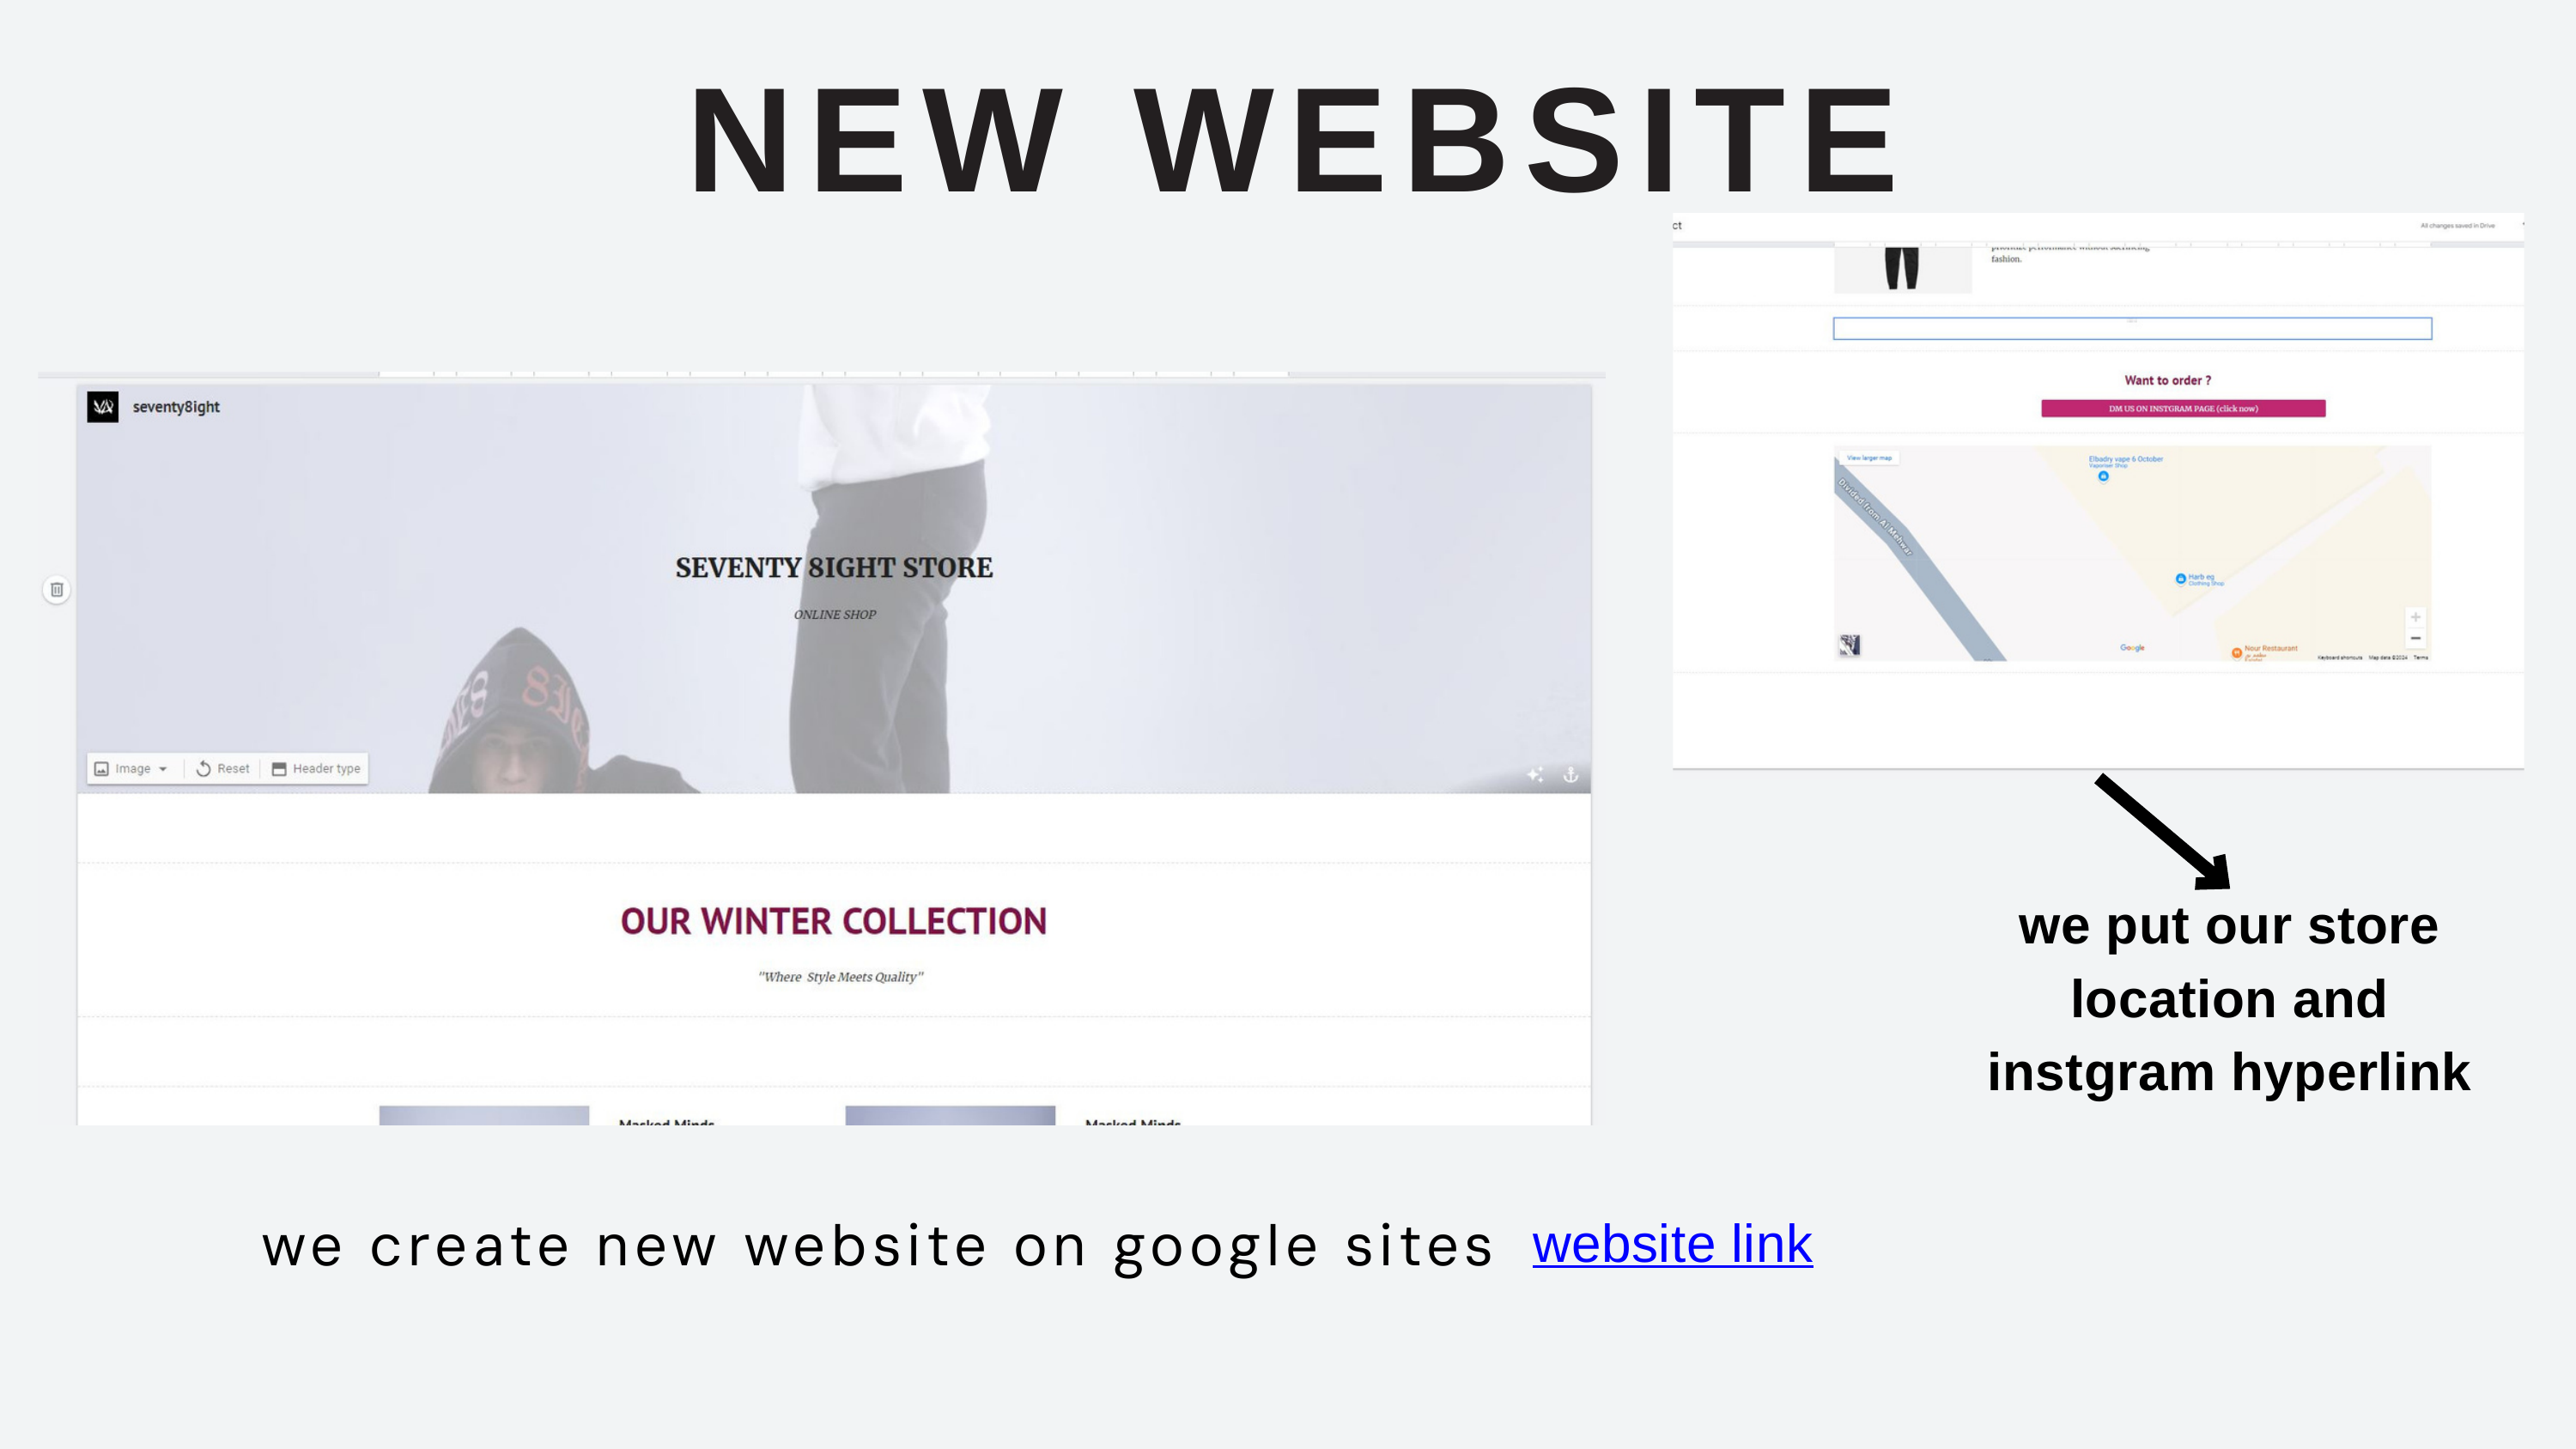

NEW WEBSITE

we put our store location and instgram hyperlink
we create new website on google sites

website link